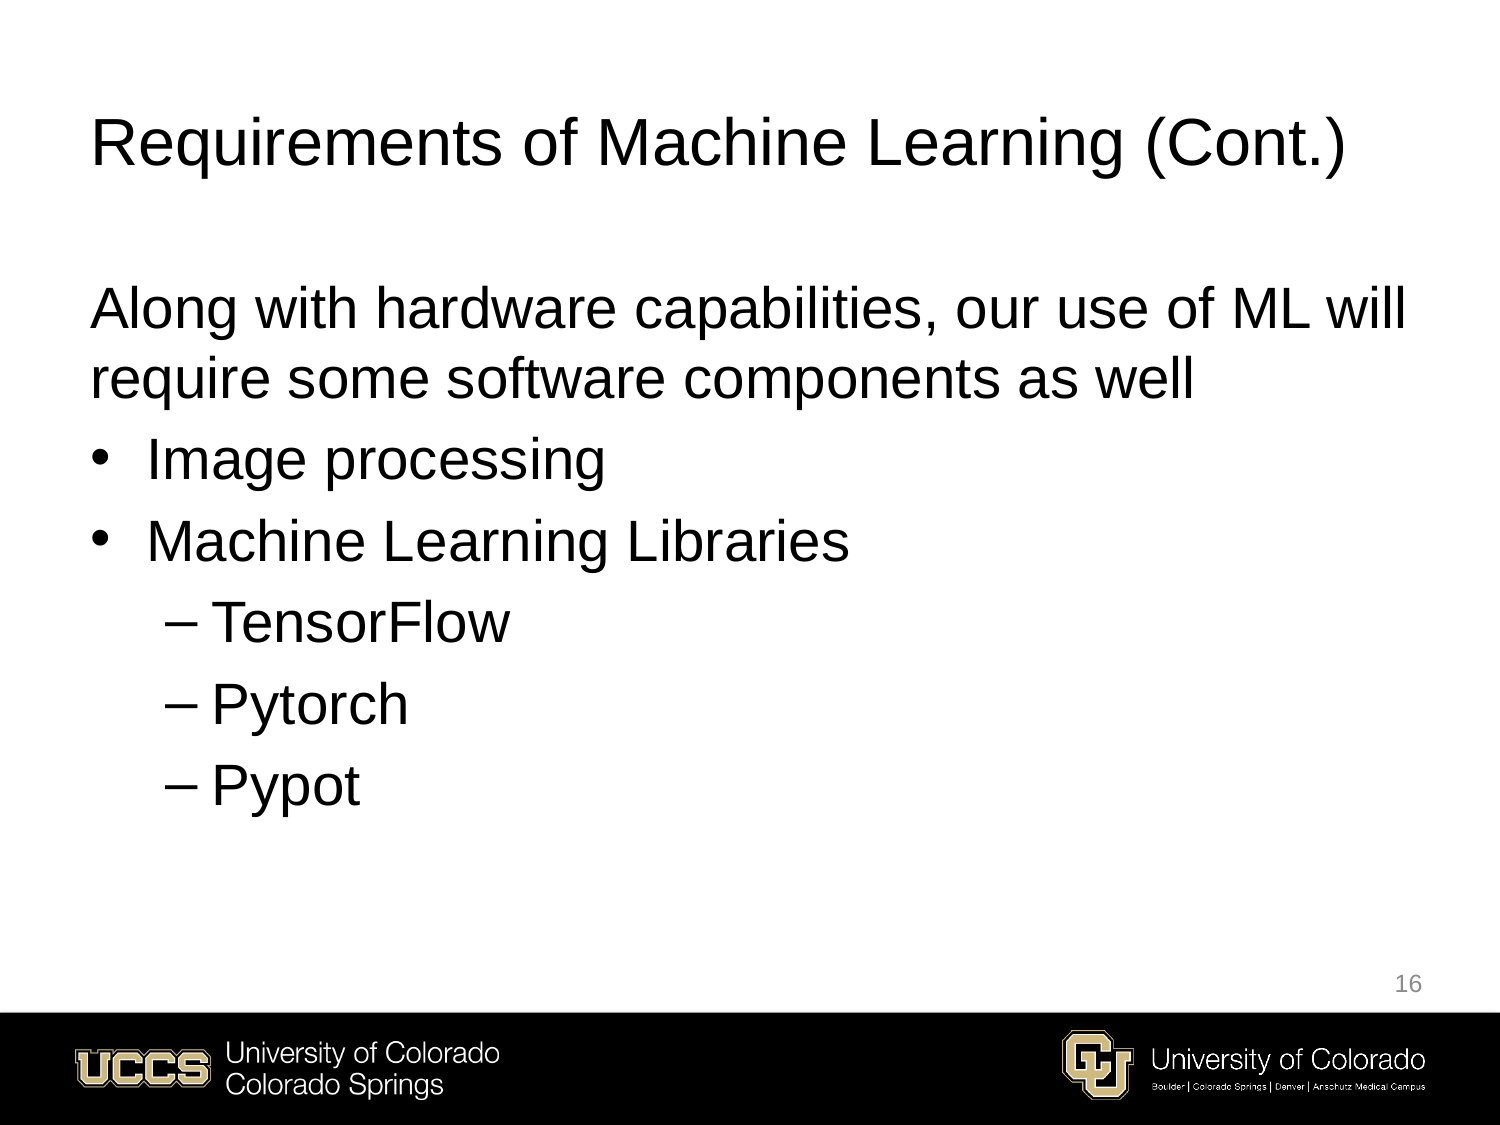

# Requirements of Machine Learning (Cont.)
Along with hardware capabilities, our use of ML will require some software components as well
Image processing
Machine Learning Libraries
TensorFlow
Pytorch
Pypot

16